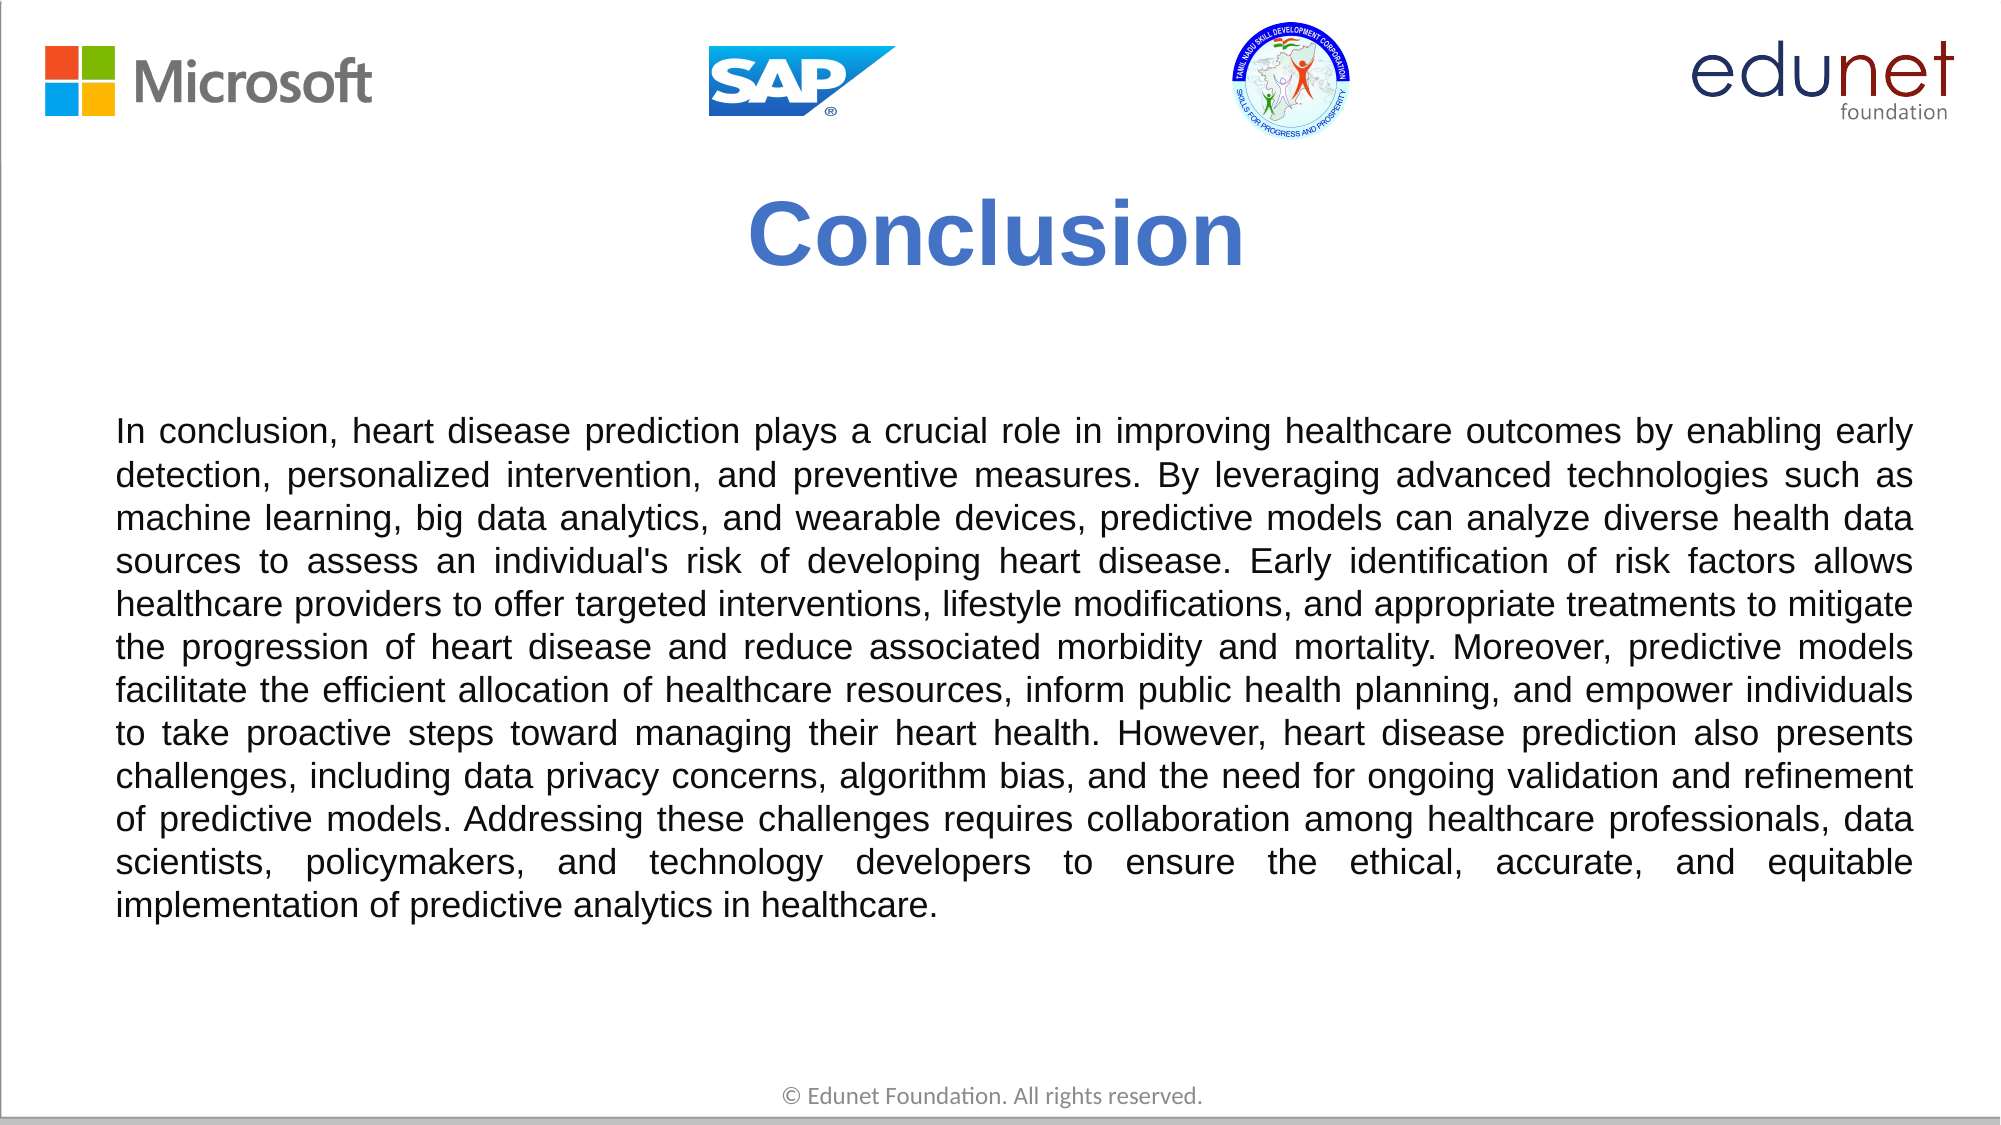

# Conclusion

In conclusion, heart disease prediction plays a crucial role in improving healthcare outcomes by enabling early detection, personalized intervention, and preventive measures. By leveraging advanced technologies such as machine learning, big data analytics, and wearable devices, predictive models can analyze diverse health data sources to assess an individual's risk of developing heart disease. Early identification of risk factors allows healthcare providers to offer targeted interventions, lifestyle modifications, and appropriate treatments to mitigate the progression of heart disease and reduce associated morbidity and mortality. Moreover, predictive models facilitate the efficient allocation of healthcare resources, inform public health planning, and empower individuals to take proactive steps toward managing their heart health. However, heart disease prediction also presents challenges, including data privacy concerns, algorithm bias, and the need for ongoing validation and refinement of predictive models. Addressing these challenges requires collaboration among healthcare professionals, data scientists, policymakers, and technology developers to ensure the ethical, accurate, and equitable implementation of predictive analytics in healthcare.

© Edunet Foundation. All rights reserved.